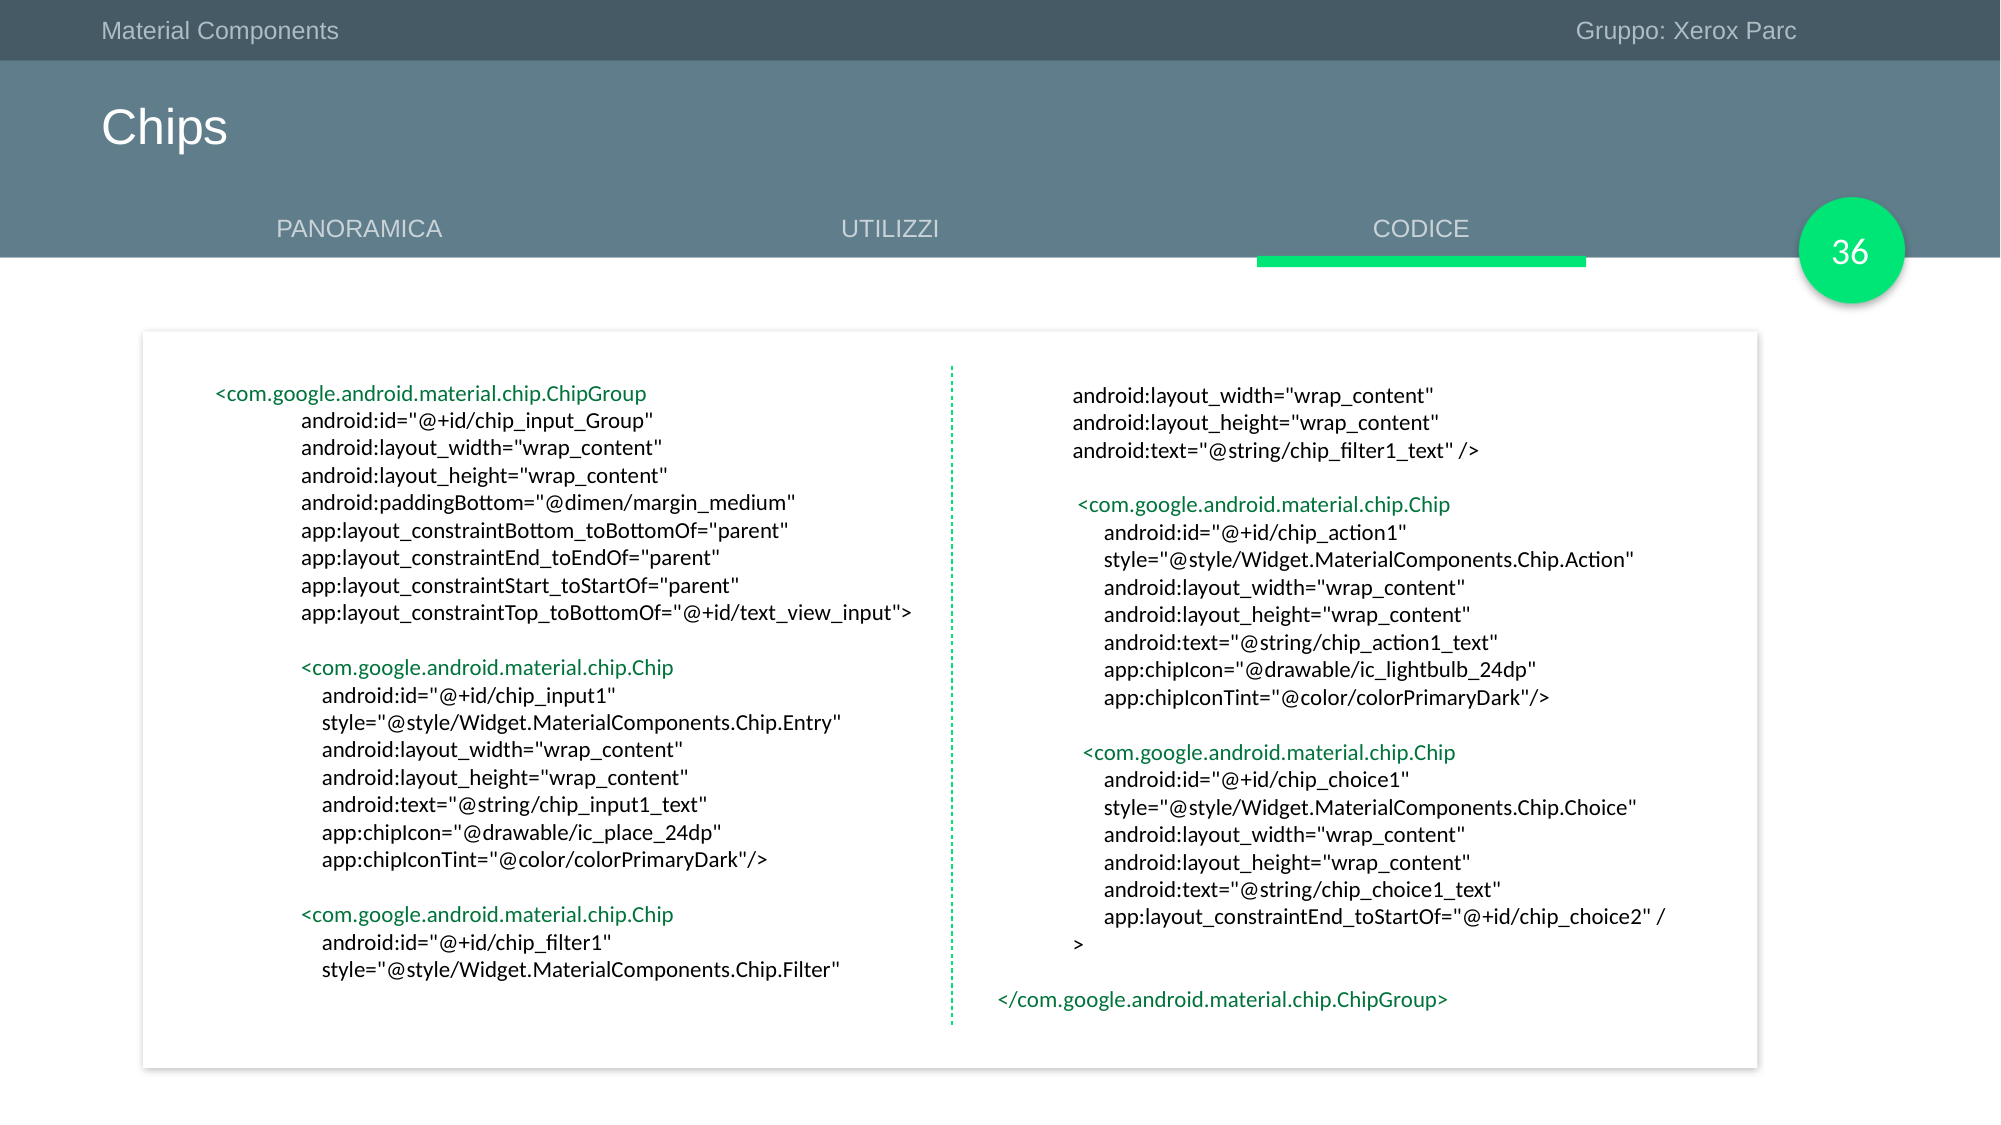

Material Components
Gruppo: Xerox Parc
Chips
CODICE
PANORAMICA
UTILIZZI
36

<com.google.android.material.chip.ChipGroup
  android:id="@+id/chip_input_Group"
  android:layout_width="wrap_content"
  android:layout_height="wrap_content"
  android:paddingBottom="@dimen/margin_medium"
  app:layout_constraintBottom_toBottomOf="parent"
  app:layout_constraintEnd_toEndOf="parent"
  app:layout_constraintStart_toStartOf="parent"
  app:layout_constraintTop_toBottomOf="@+id/text_view_input">

  <com.google.android.material.chip.Chip
      android:id="@+id/chip_input1"
      style="@style/Widget.MaterialComponents.Chip.Entry"
      android:layout_width="wrap_content"
      android:layout_height="wrap_content"
      android:text="@string/chip_input1_text"
      app:chipIcon="@drawable/ic_place_24dp"
      app:chipIconTint="@color/colorPrimaryDark"/>

  <com.google.android.material.chip.Chip
      android:id="@+id/chip_filter1"
      style="@style/Widget.MaterialComponents.Chip.Filter"

android:layout_width="wrap_content"
android:layout_height="wrap_content"
android:text="@string/chip_filter1_text" />

 <com.google.android.material.chip.Chip
      android:id="@+id/chip_action1"
      style="@style/Widget.MaterialComponents.Chip.Action"
      android:layout_width="wrap_content"
      android:layout_height="wrap_content"
      android:text="@string/chip_action1_text"
      app:chipIcon="@drawable/ic_lightbulb_24dp"
      app:chipIconTint="@color/colorPrimaryDark"/>

  <com.google.android.material.chip.Chip
      android:id="@+id/chip_choice1"
      style="@style/Widget.MaterialComponents.Chip.Choice"
      android:layout_width="wrap_content"
      android:layout_height="wrap_content"
      android:text="@string/chip_choice1_text"
      app:layout_constraintEnd_toStartOf="@+id/chip_choice2" />

</com.google.android.material.chip.ChipGroup>